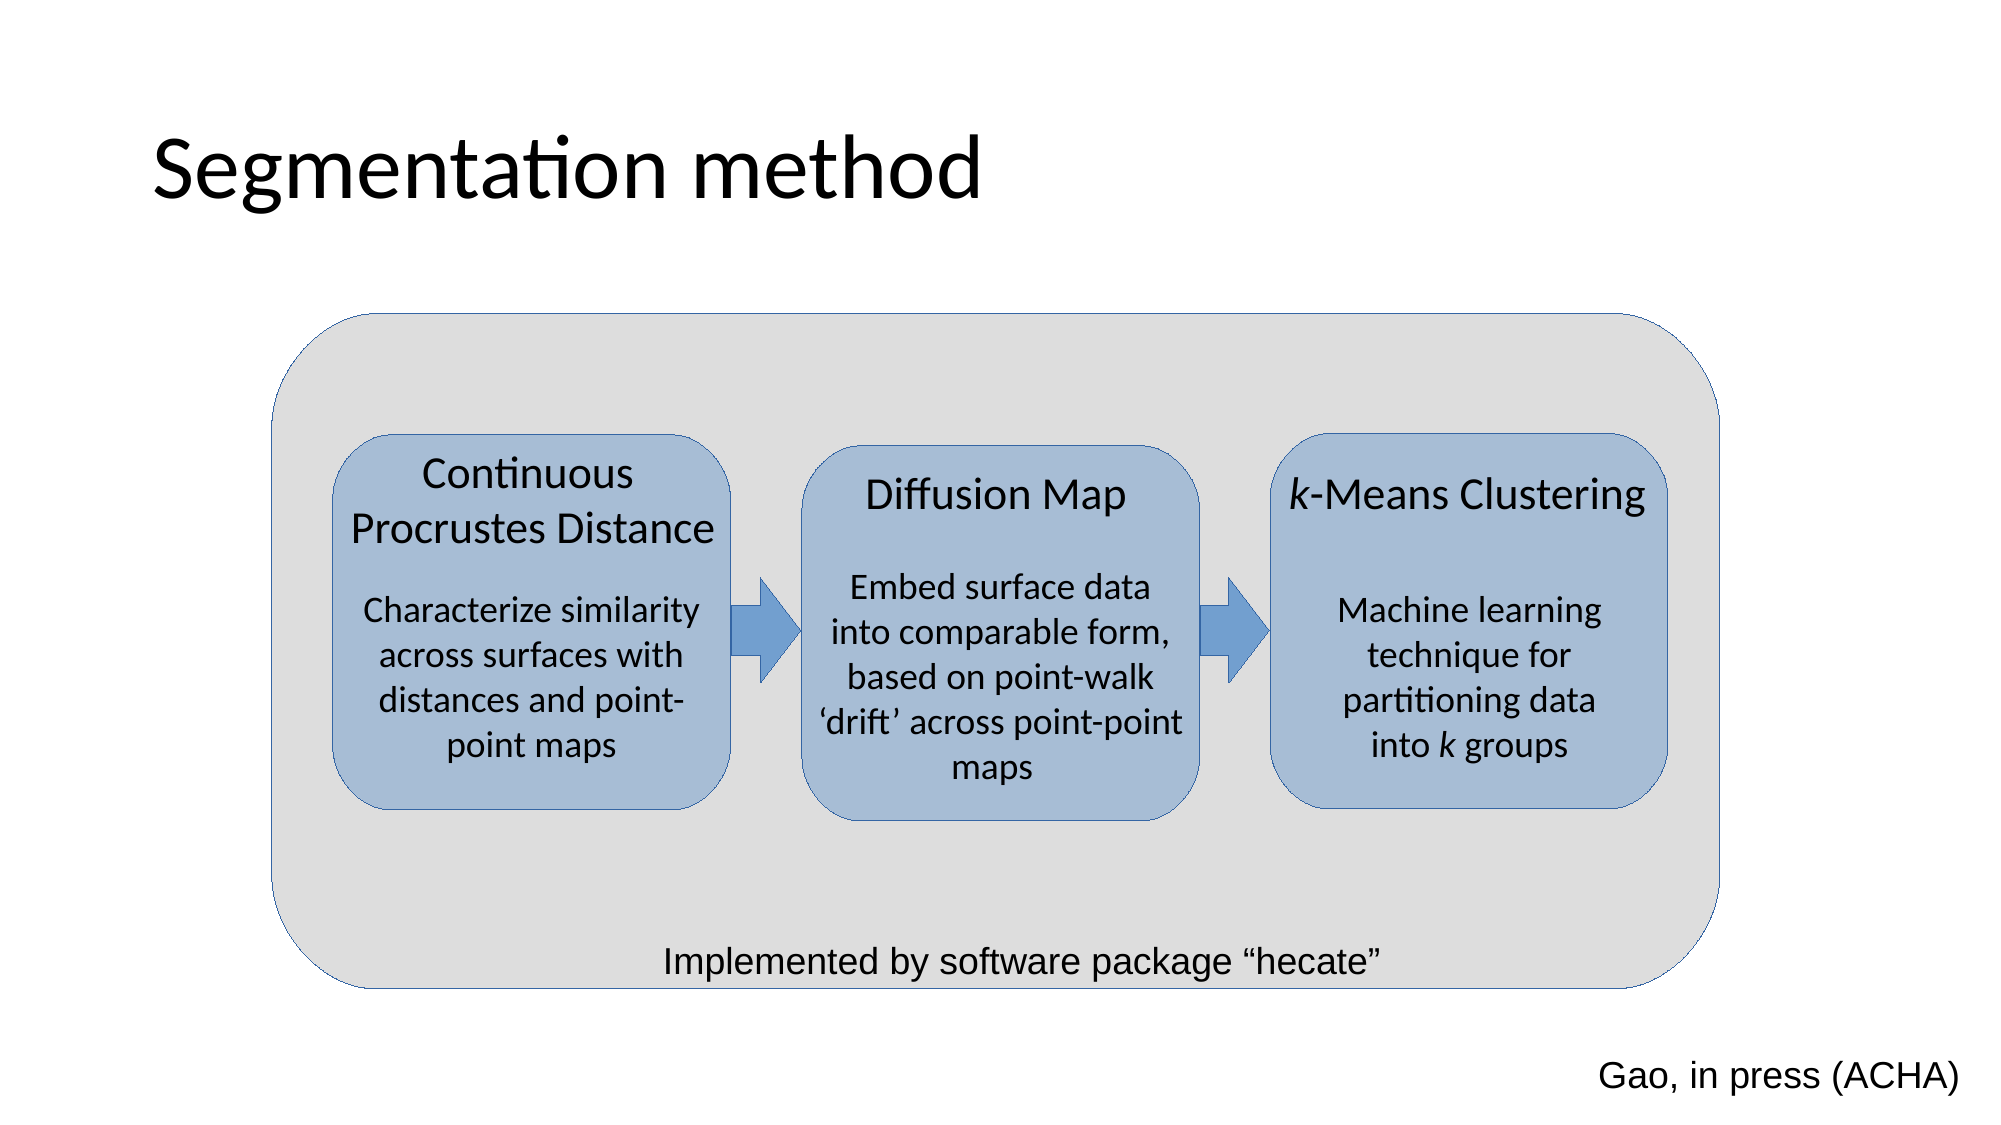

# Segmentation method

Continuous
Procrustes Distance

Diffusion Map
k-Means Clustering
Embed surface data into comparable form, based on point-walk ‘drift’ across point-point maps
Characterize similarity
across surfaces with distances and point-point maps

Machine learning technique for partitioning data into k groups
Implemented by software package “hecate”
Gao, in press (ACHA)